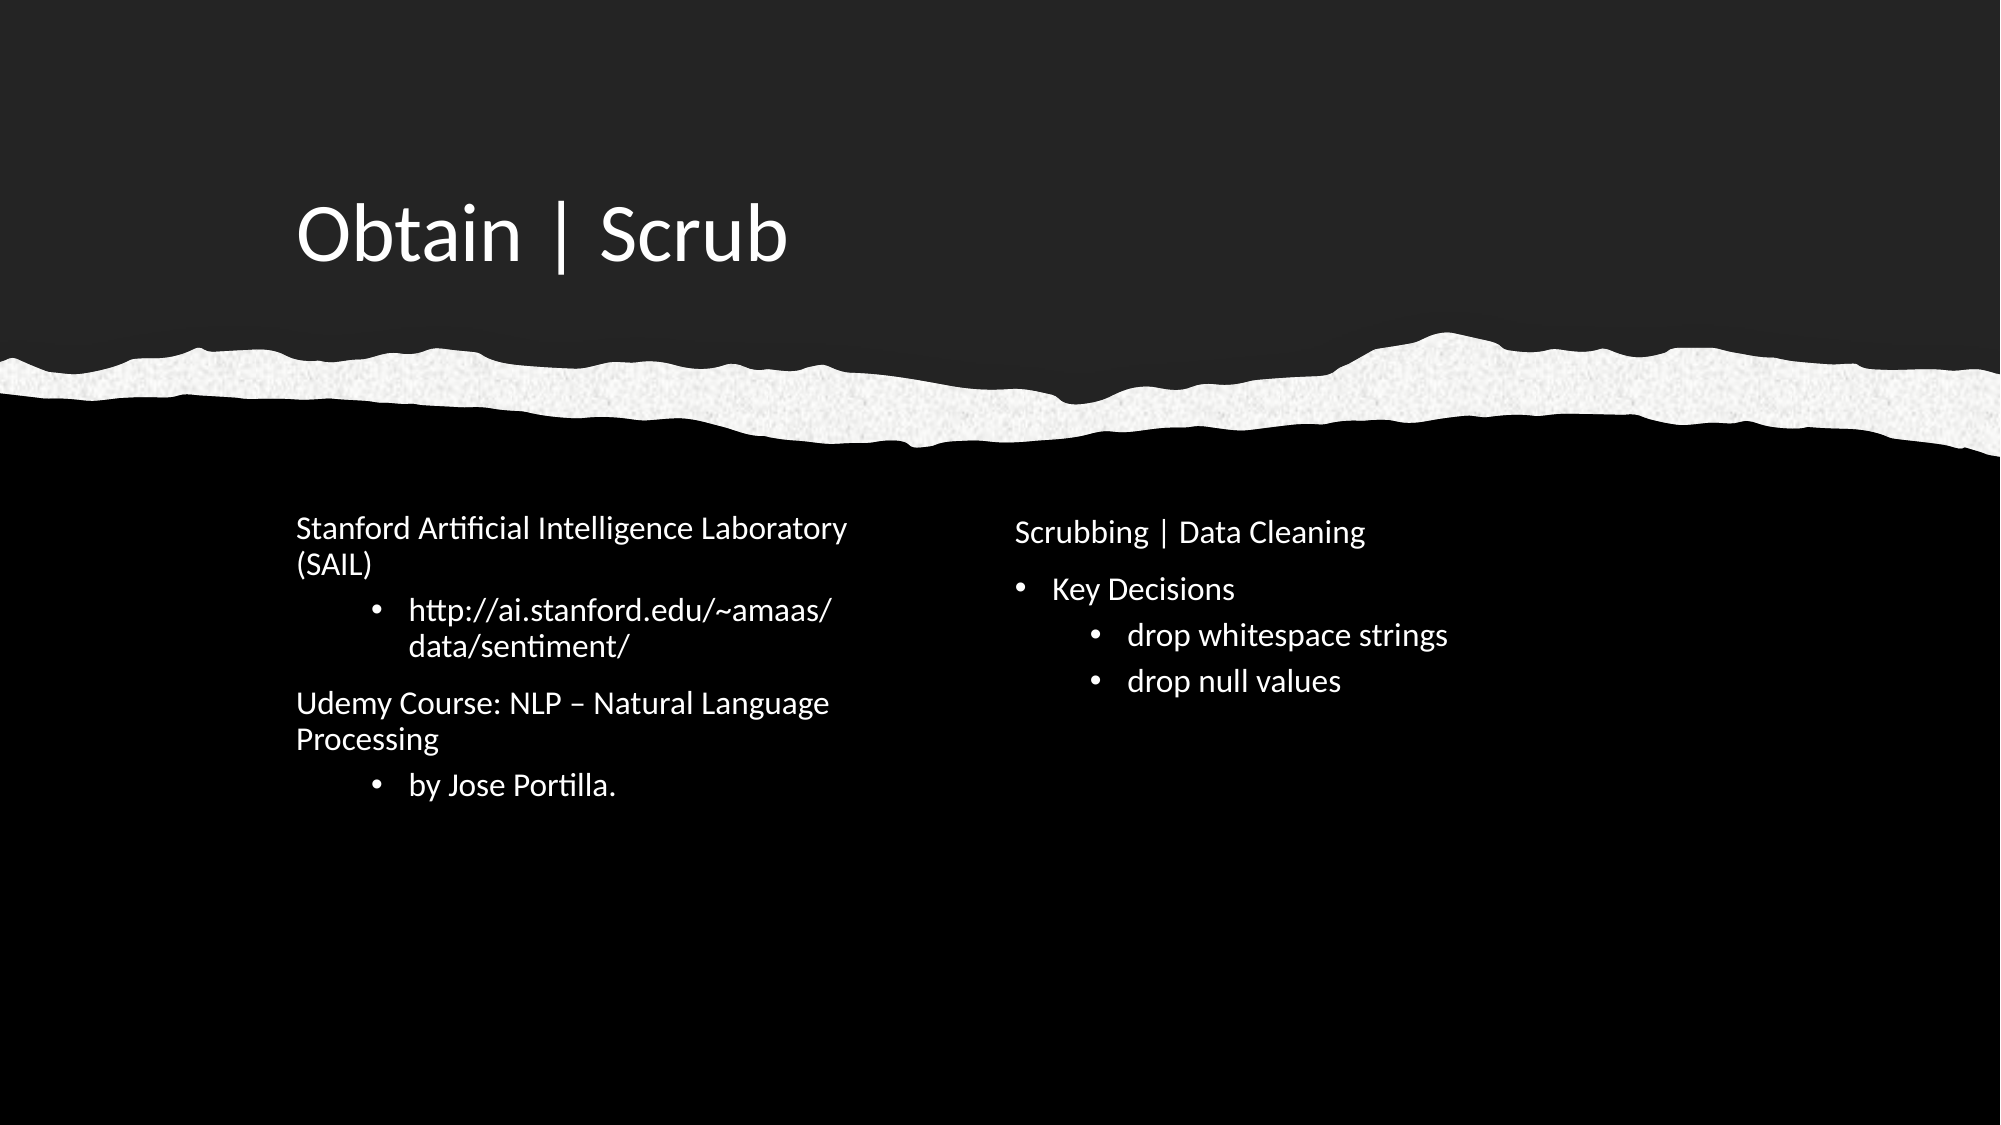

# Obtain | Scrub

Stanford Artificial Intelligence Laboratory (SAIL)
http://ai.stanford.edu/~amaas/data/sentiment/
Udemy Course: NLP – Natural Language Processing
by Jose Portilla.

Scrubbing | Data Cleaning
Key Decisions
drop whitespace strings
drop null values